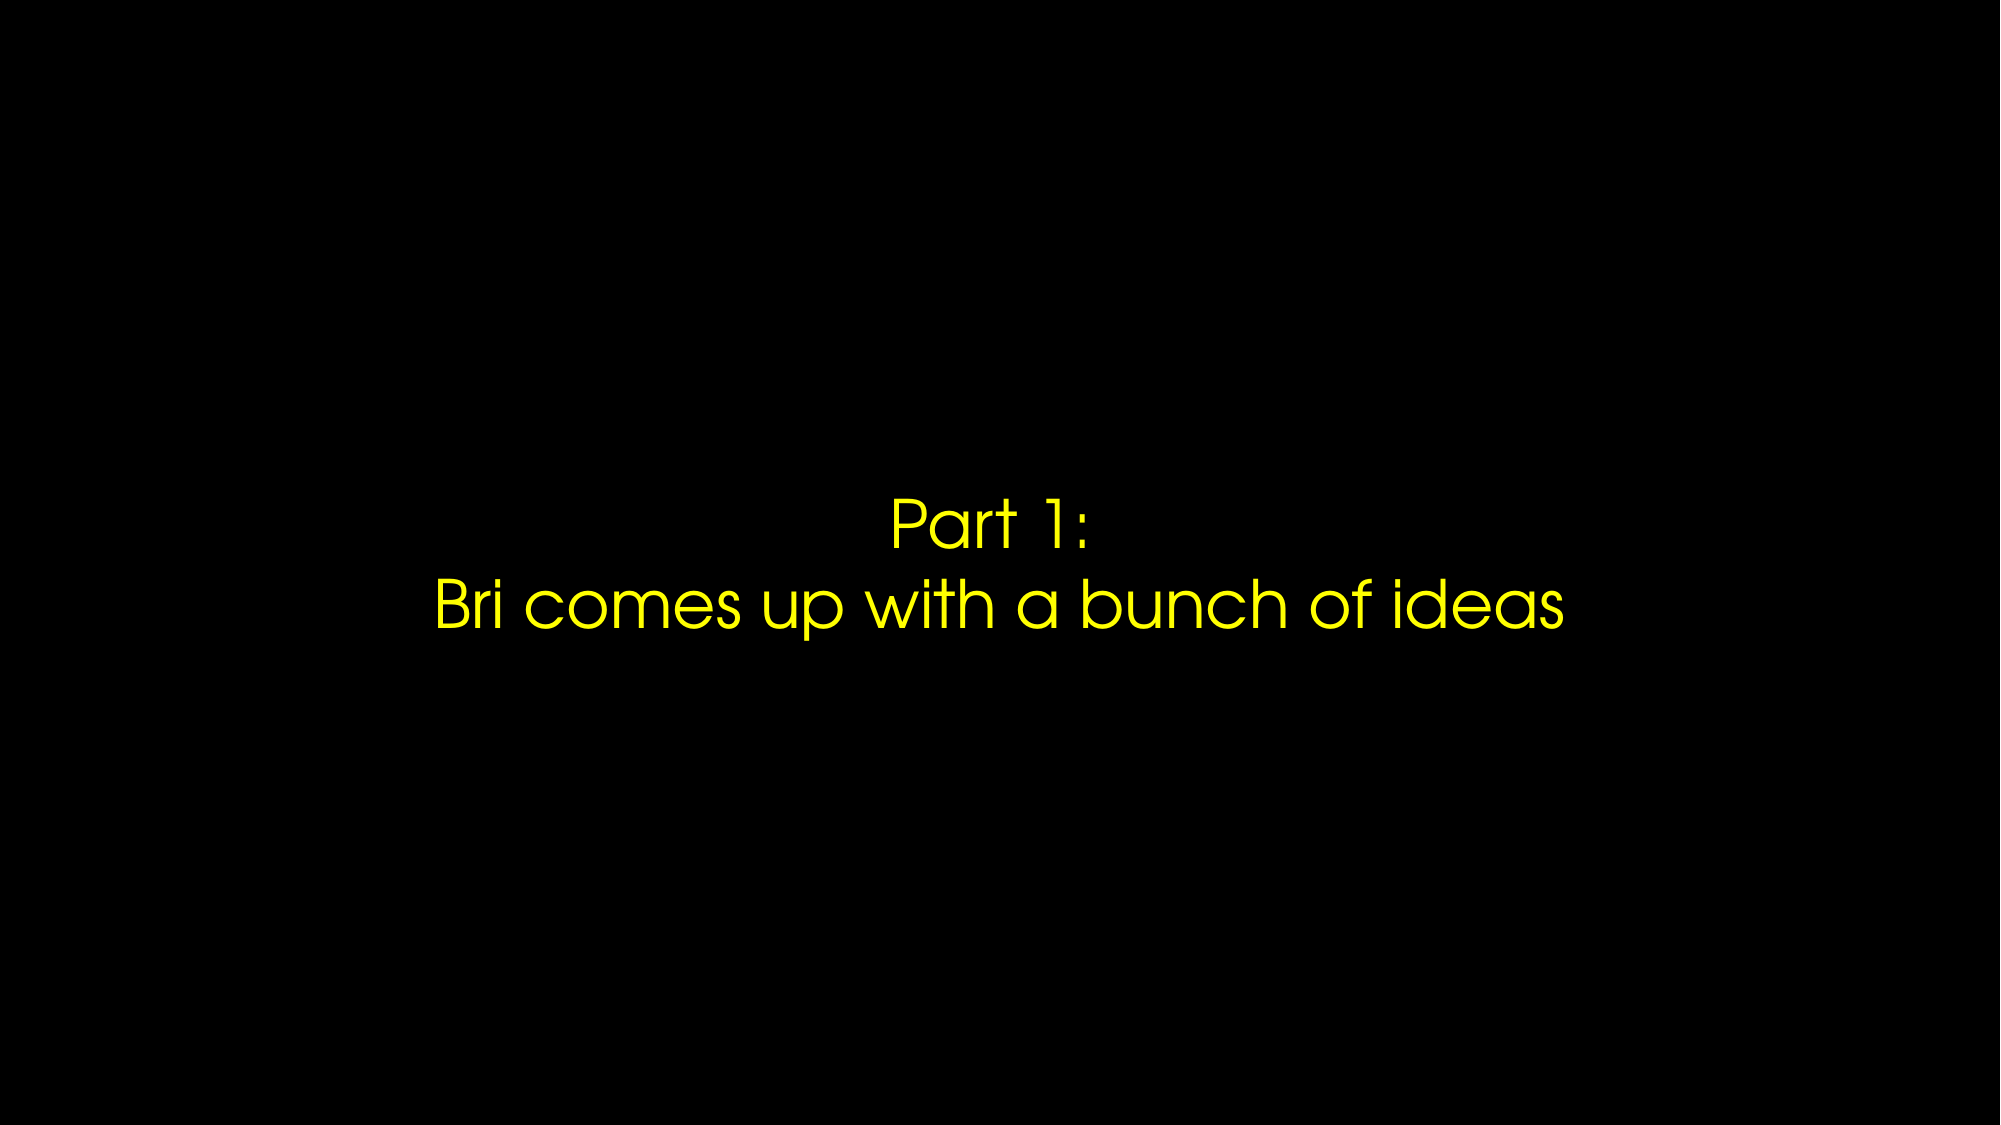

Part 1:
Bri comes up with a bunch of ideas